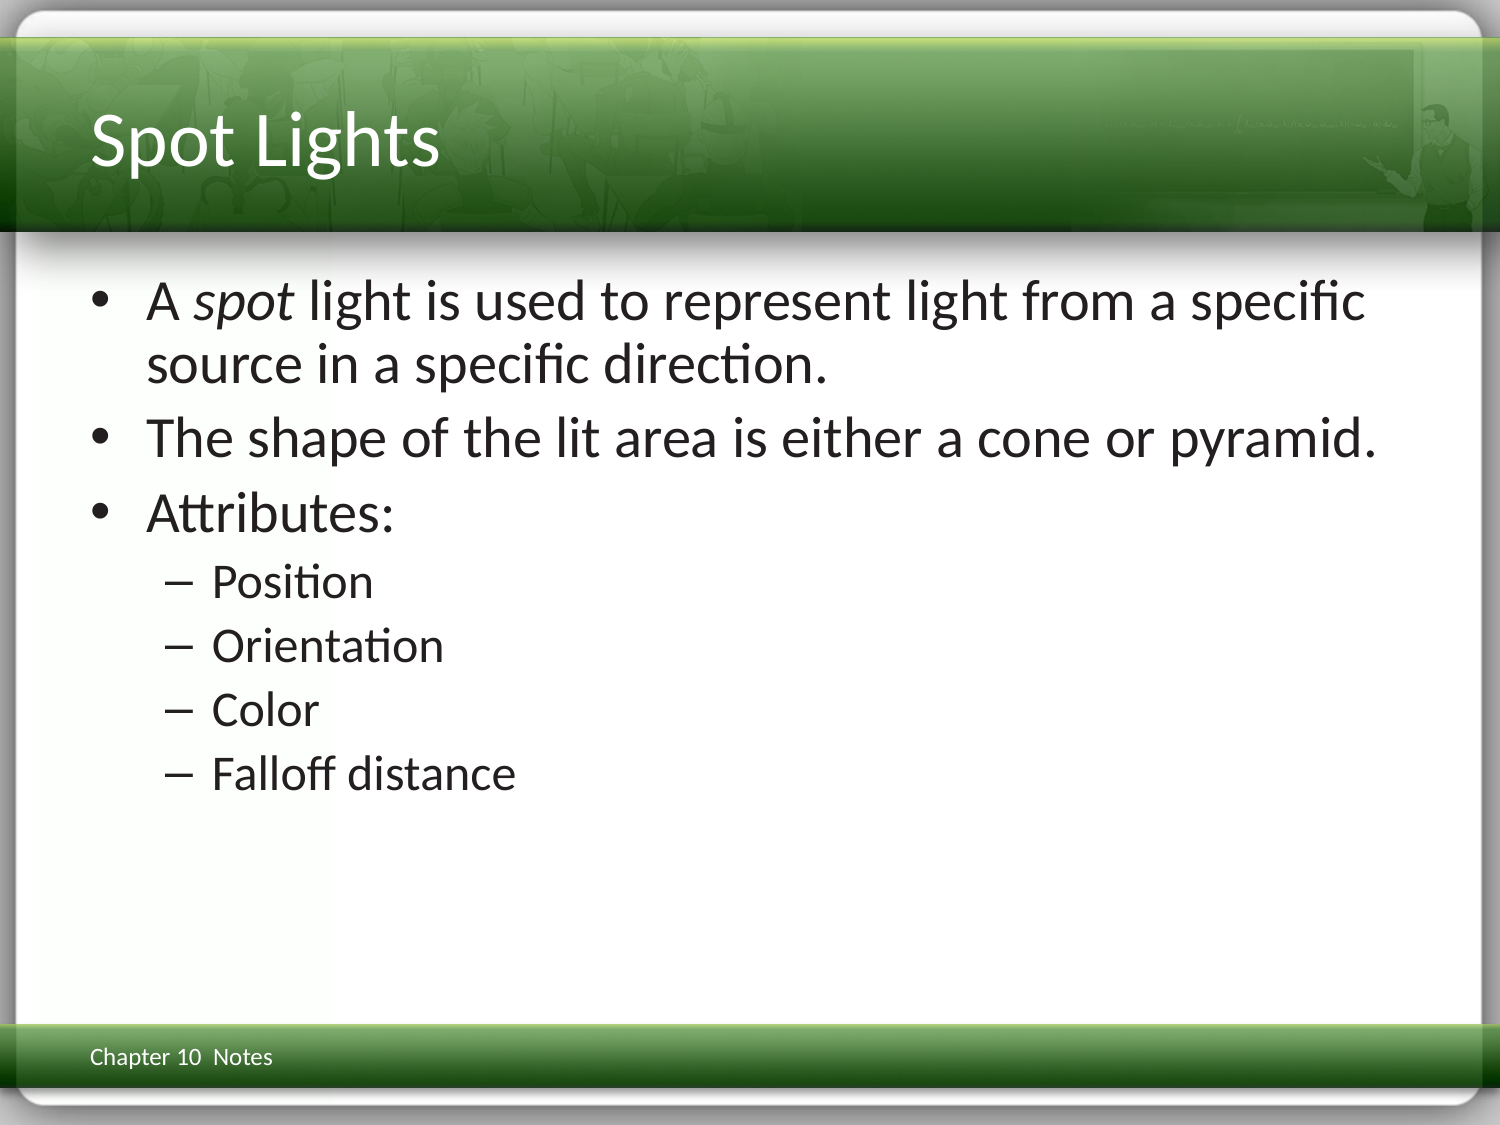

# Spot Lights
A spot light is used to represent light from a specific source in a specific direction.
The shape of the lit area is either a cone or pyramid.
Attributes:
Position
Orientation
Color
Falloff distance
Chapter 10  Notes
3D Math Primer for Graphics & Game Dev
188